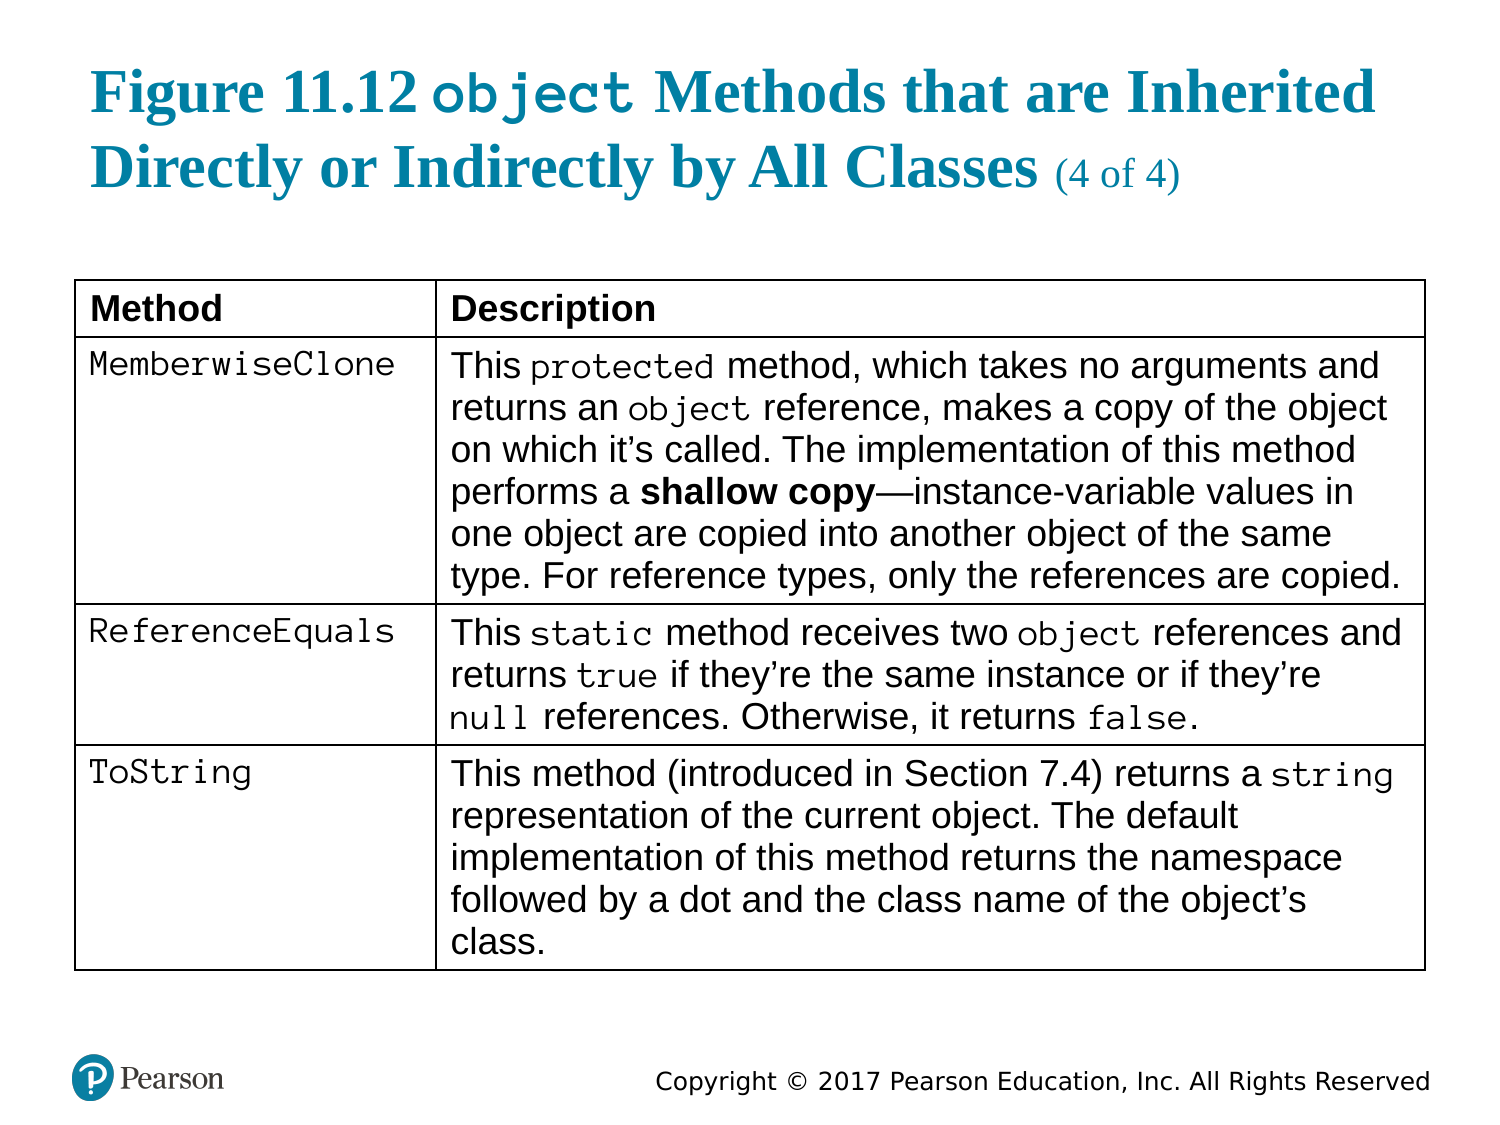

# Figure 11.12 object Methods that are Inherited Directly or Indirectly by All Classes (4 of 4)
| Method | Description |
| --- | --- |
| MemberwiseClone | This protected method, which takes no arguments and returns an object reference, makes a copy of the object on which it’s called. The implementation of this method performs a shallow copy—instance-variable values in one object are copied into another object of the same type. For reference types, only the references are copied. |
| ReferenceEquals | This static method receives two object references and returns true if they’re the same instance or if they’re null references. Otherwise, it returns false. |
| ToString | This method (introduced in Section 7.4) returns a string representation of the current object. The default implementation of this method returns the namespace followed by a dot and the class name of the object’s class. |